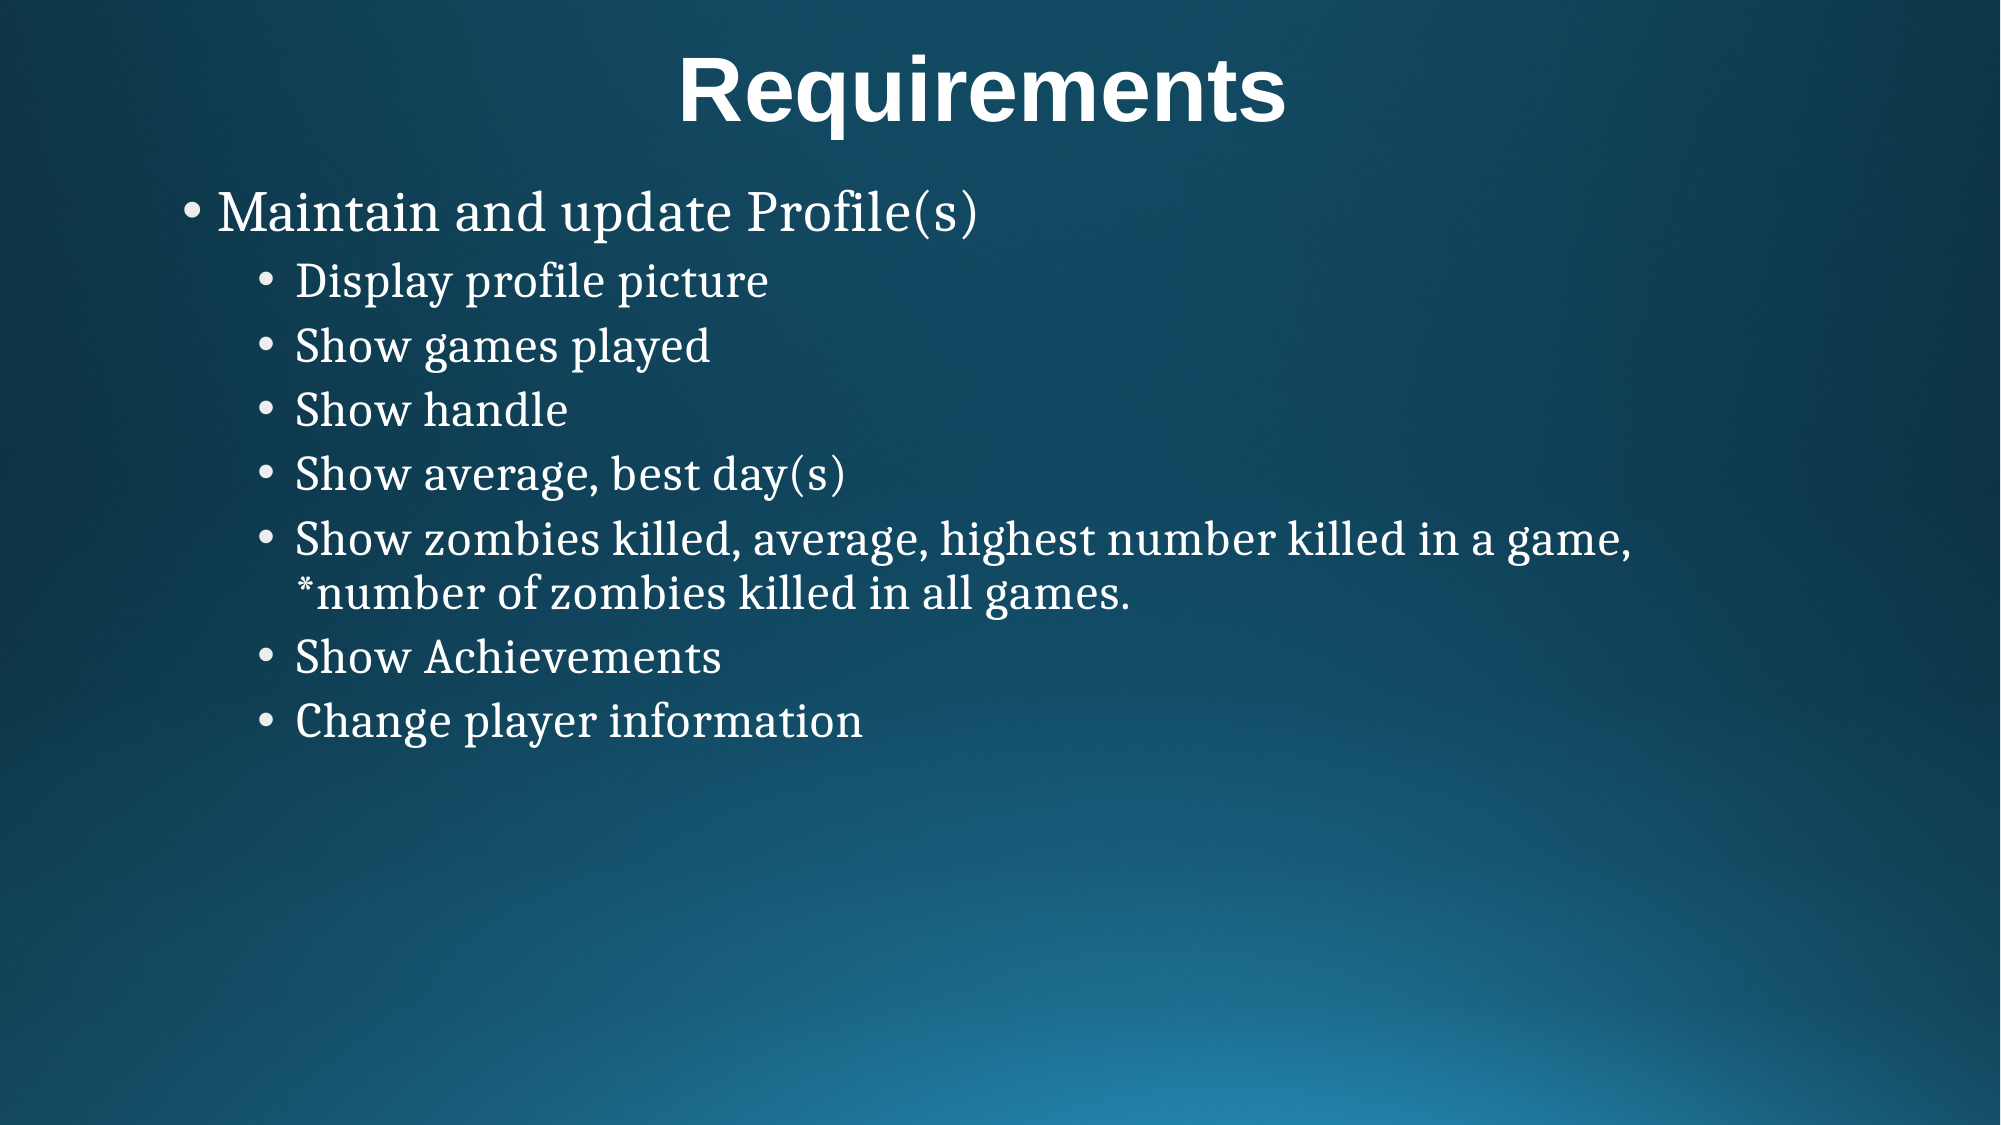

# Requirements
Maintain and update Profile(s)
Display profile picture
Show games played
Show handle
Show average, best day(s)
Show zombies killed, average, highest number killed in a game, *number of zombies killed in all games.
Show Achievements
Change player information